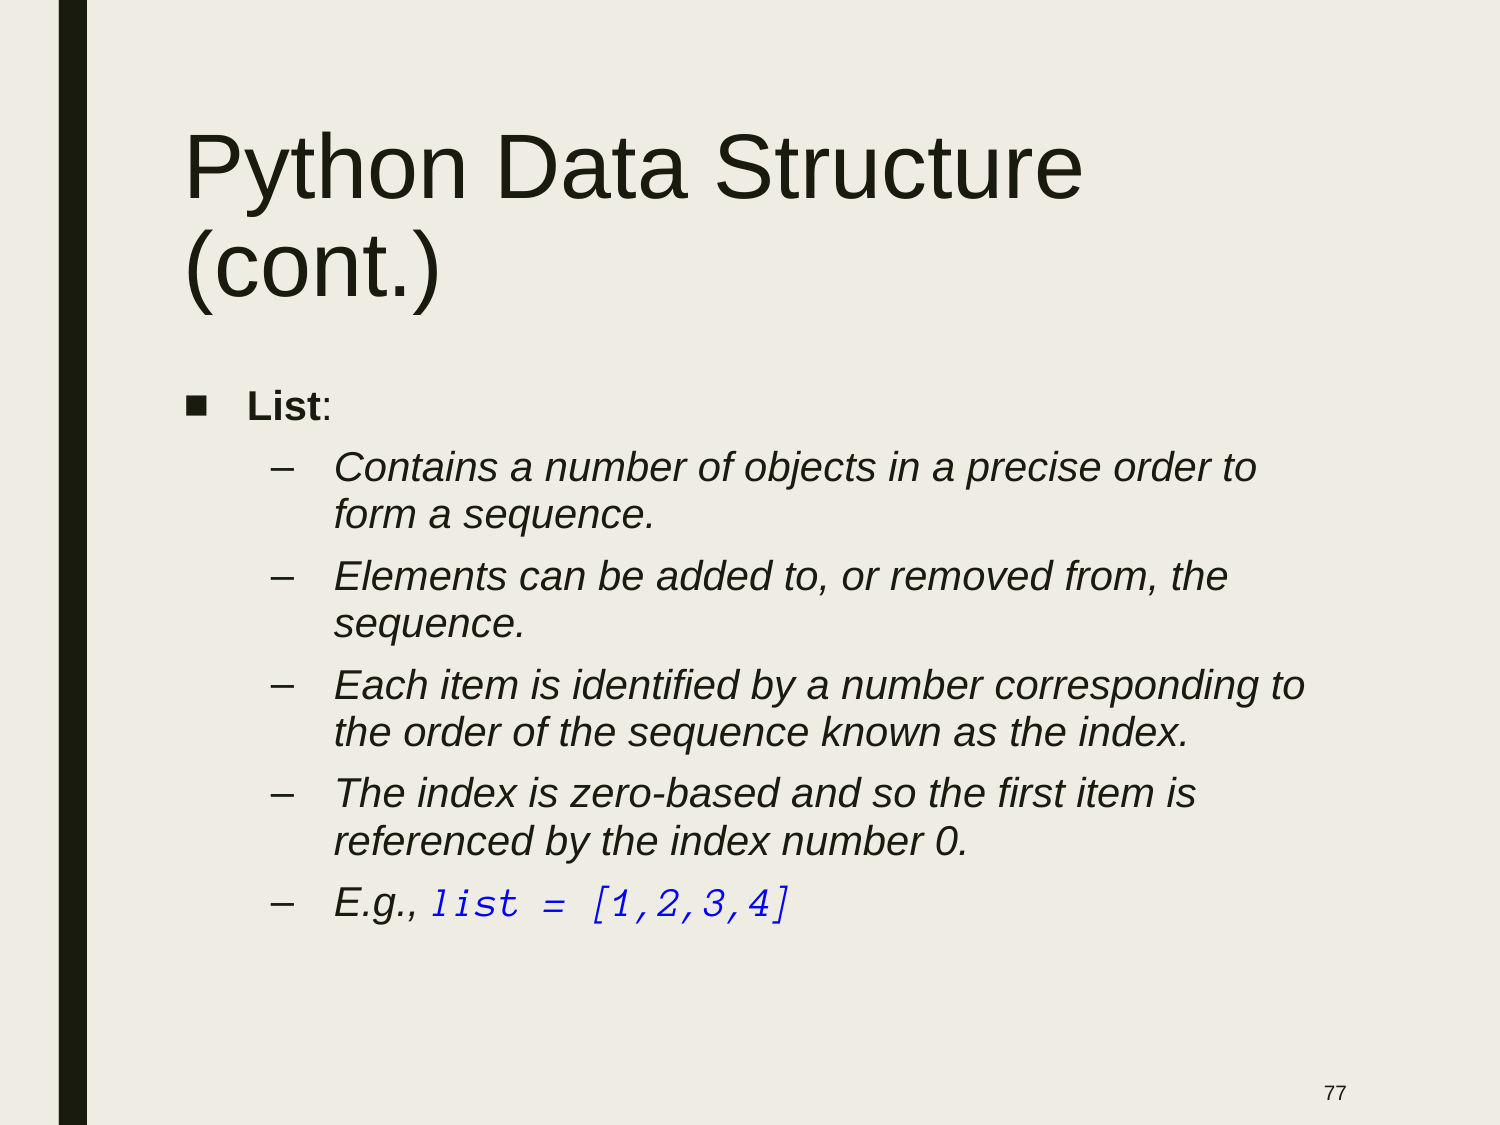

# Python Data Structure (cont.)
List:
Contains a number of objects in a precise order to form a sequence.
Elements can be added to, or removed from, the sequence.
Each item is identified by a number corresponding to the order of the sequence known as the index.
The index is zero-based and so the first item is referenced by the index number 0.
E.g., list = [1,2,3,4]
77